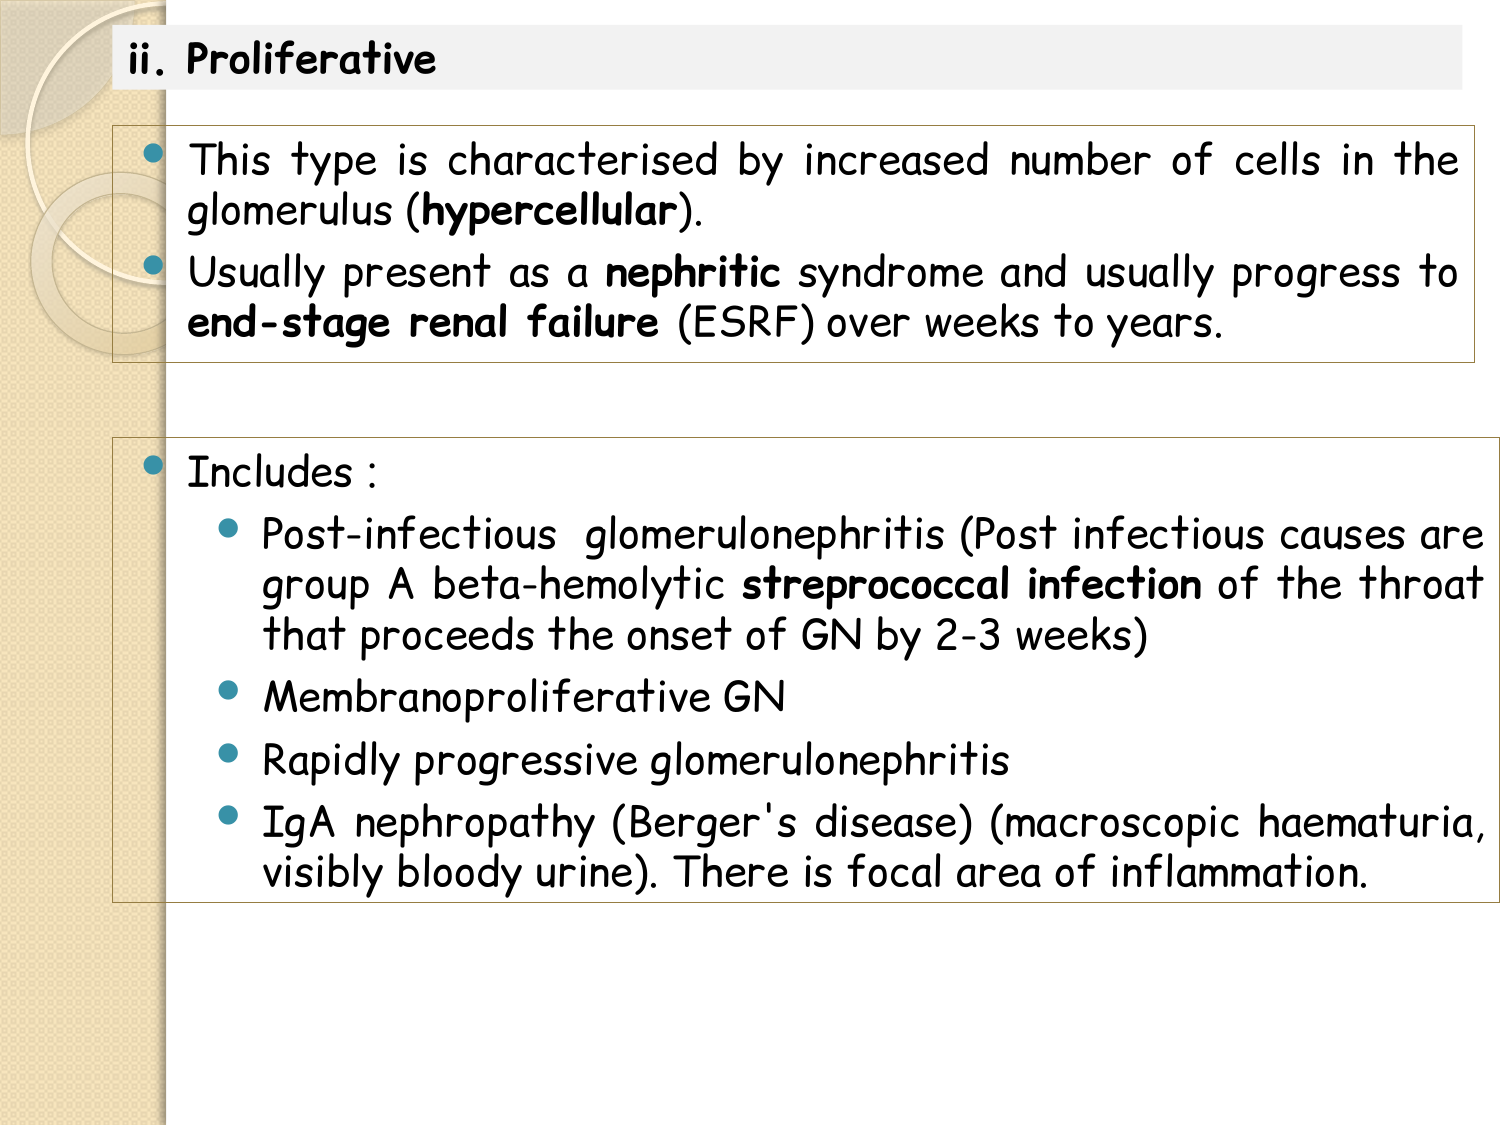

ii. Proliferative
This type is characterised by increased number of cells in the glomerulus (hypercellular).
Usually present as a nephritic syndrome and usually progress to end-stage renal failure (ESRF) over weeks to years.
Includes :
Post-infectious  glomerulonephritis (Post infectious causes are group A beta-hemolytic streprococcal infection of the throat that proceeds the onset of GN by 2-3 weeks)
Membranoproliferative GN
Rapidly progressive glomerulonephritis
IgA nephropathy (Berger's disease) (macroscopic haematuria, visibly bloody urine). There is focal area of inflammation.